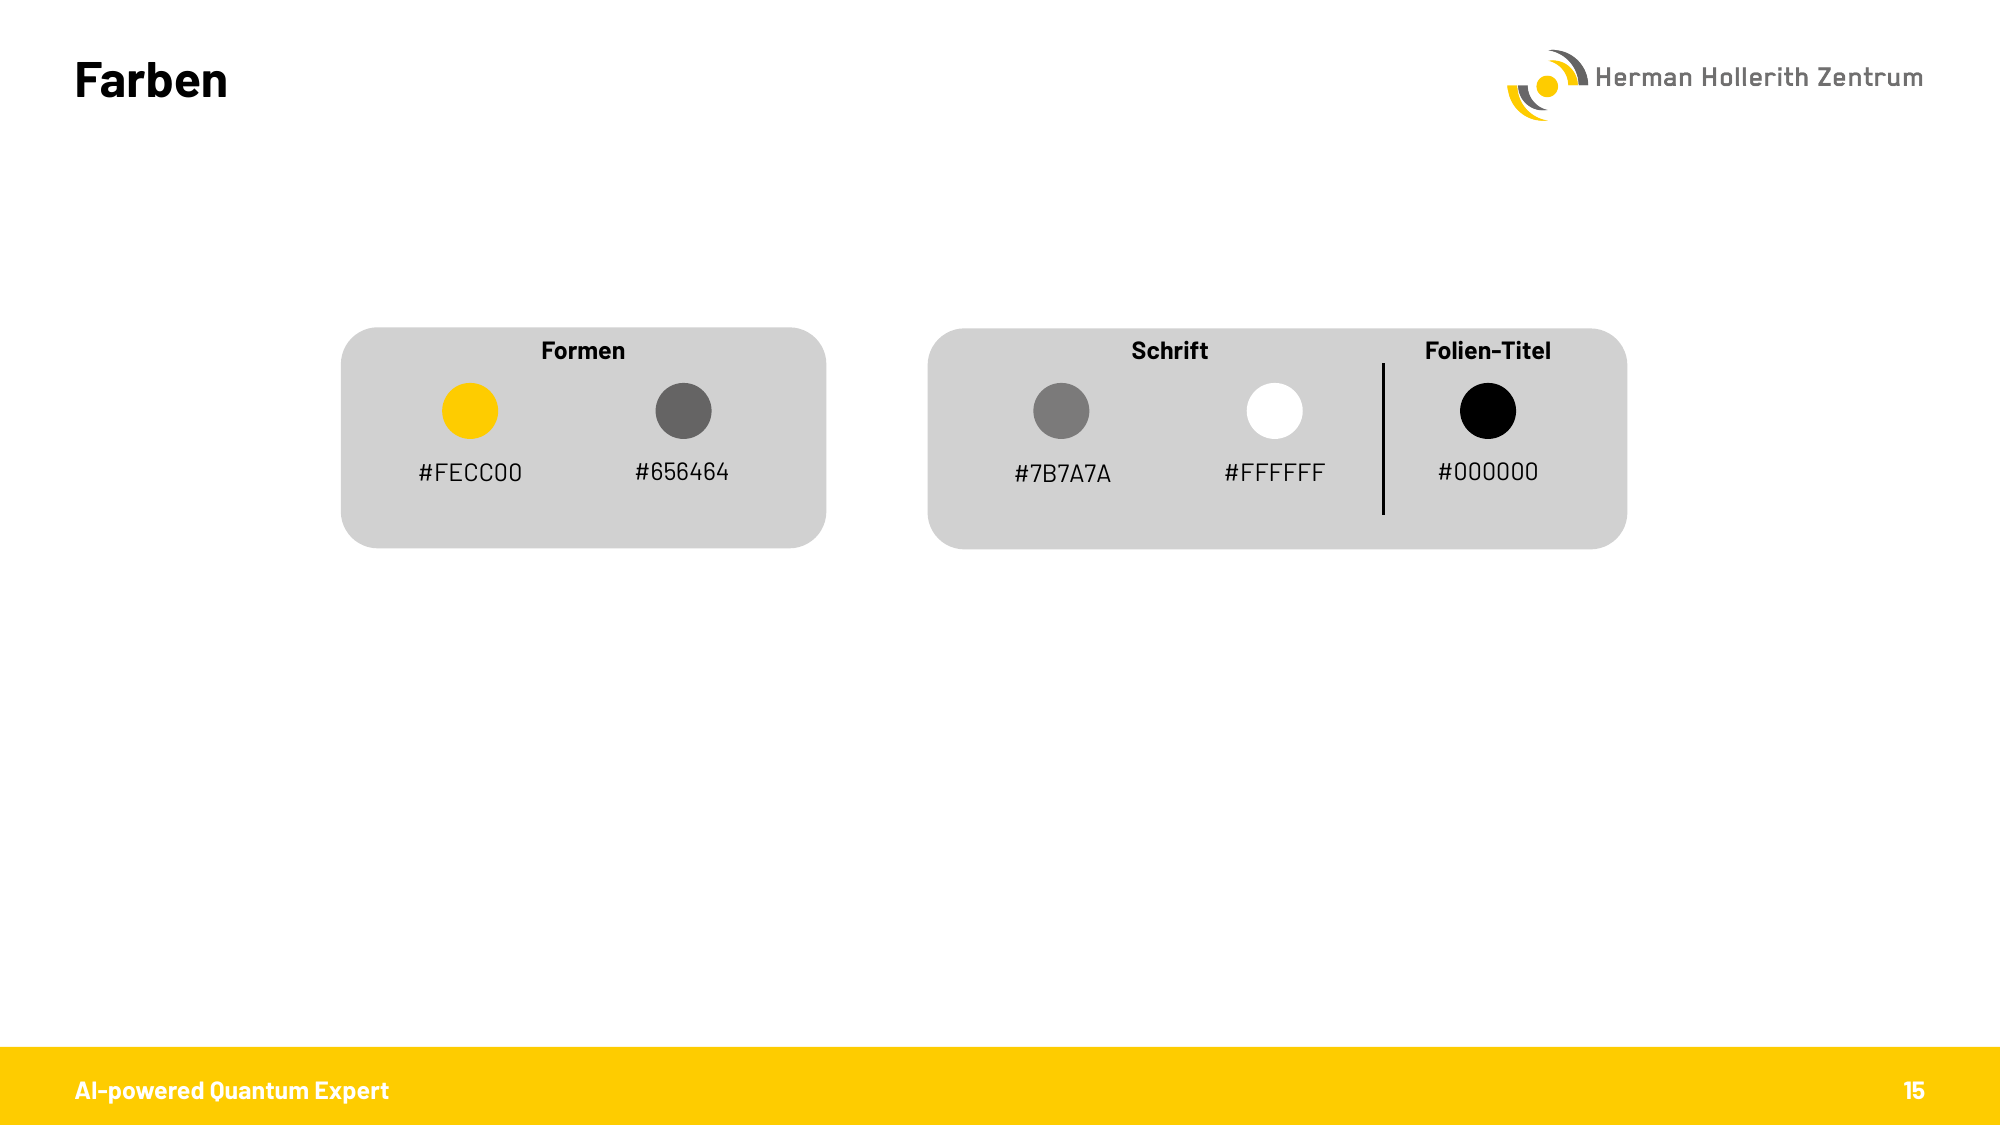

# Farben
Folien-Titel
Schrift

Formen

#656464
#FECC00
#FFFFFF
#7B7A7A

#000000
AI-powered Quantum Expert
15